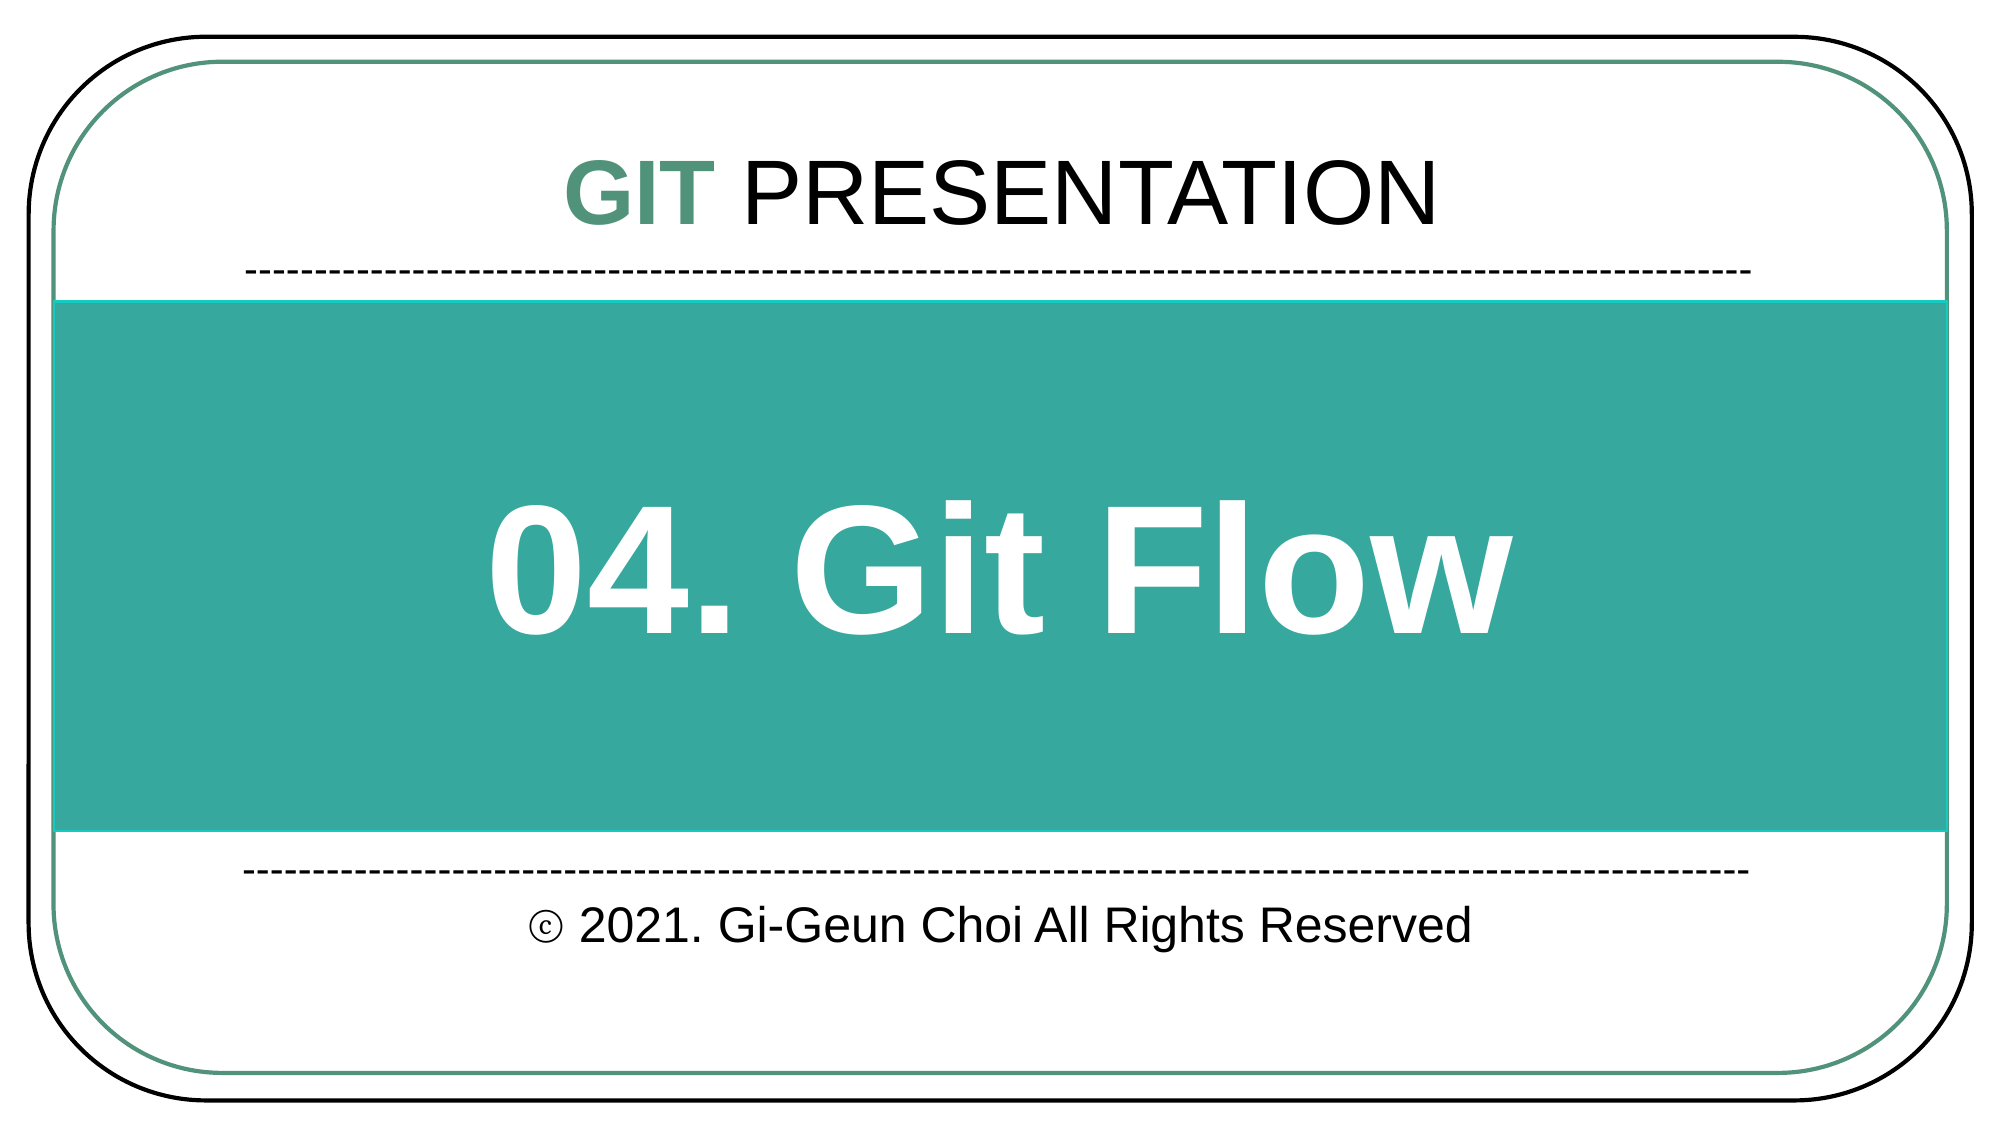

GIT PRESENTATION
------------------------------------------------------------------------------------------------------------

04. Git Flow
------------------------------------------------------------------------------------------------------------
ⓒ 2021. Gi-Geun Choi All Rights Reserved